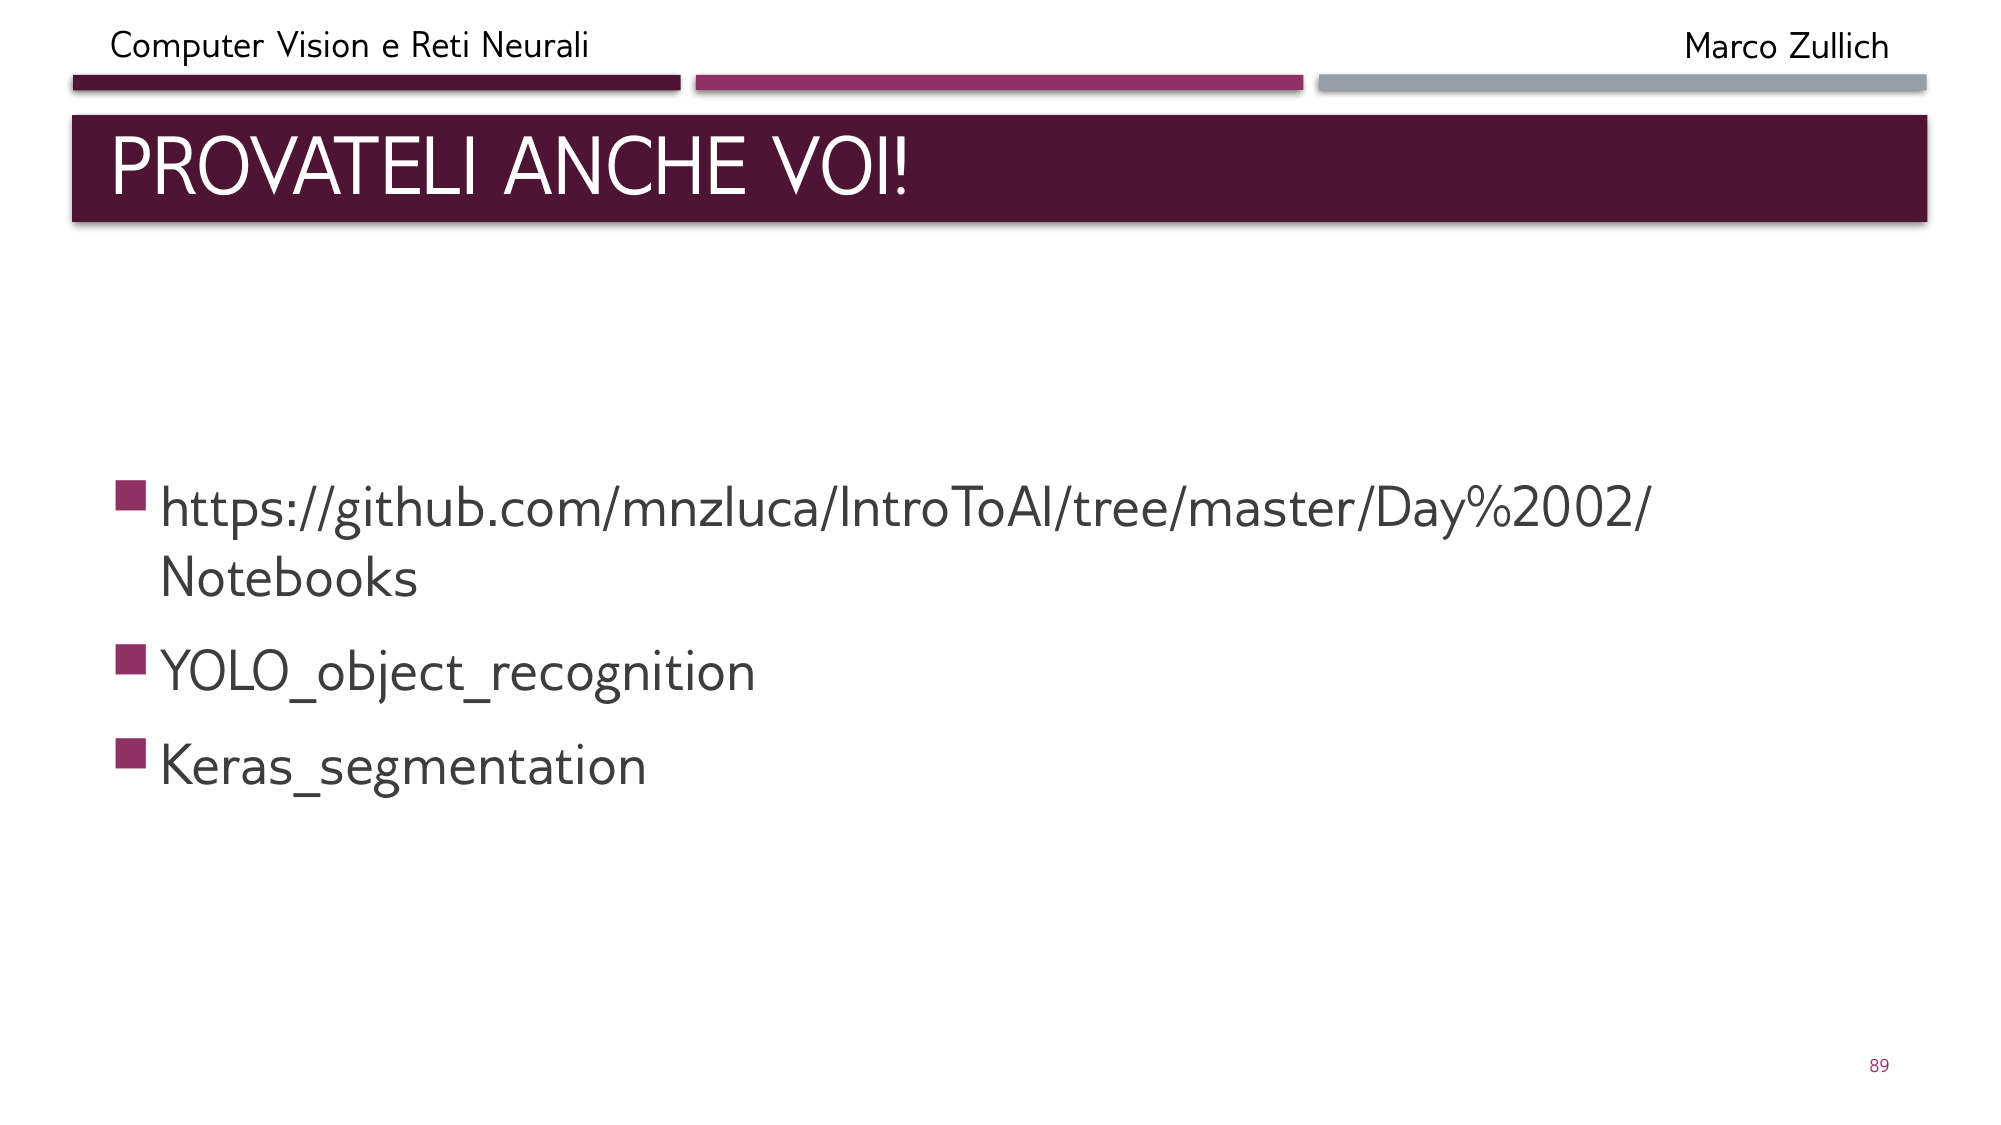

# Provateli anche voi!
https://github.com/mnzluca/IntroToAI/tree/master/Day%2002/Notebooks
YOLO_object_recognition
Keras_segmentation
89